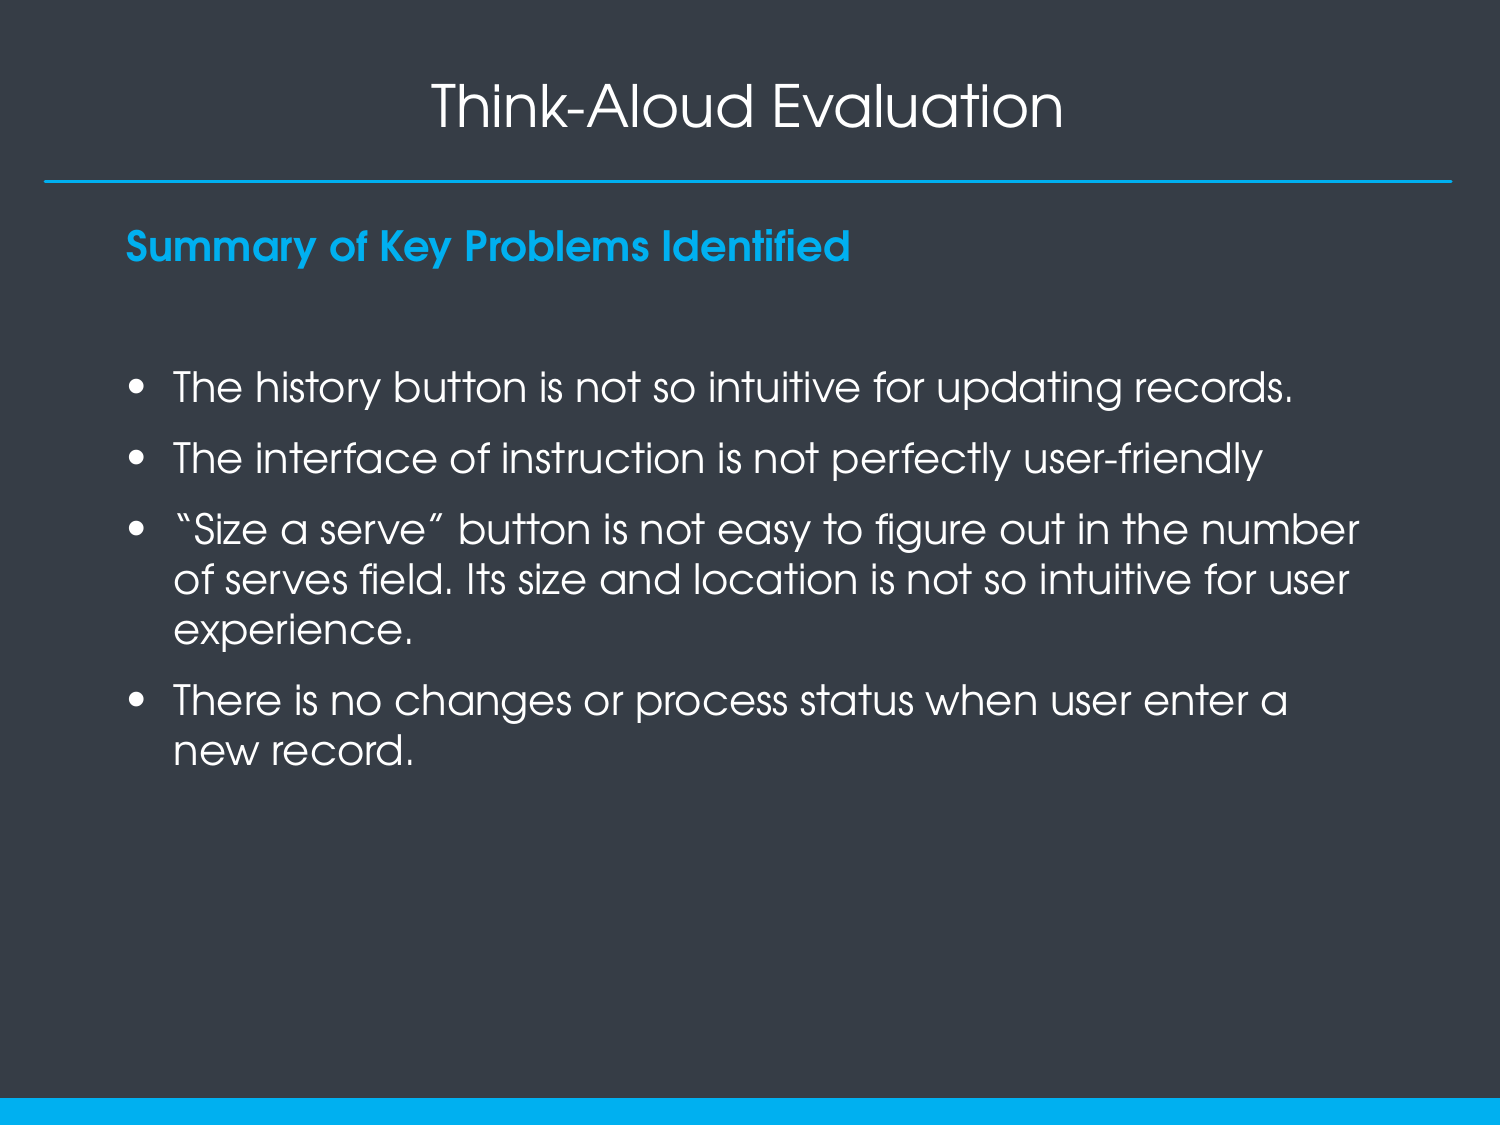

# Think-Aloud Evaluation
Summary of Key Problems Identified

The history button is not so intuitive for updating records.
The interface of instruction is not perfectly user-friendly
“Size a serve” button is not easy to figure out in the number of serves field. Its size and location is not so intuitive for user experience.
There is no changes or process status when user enter a new record.